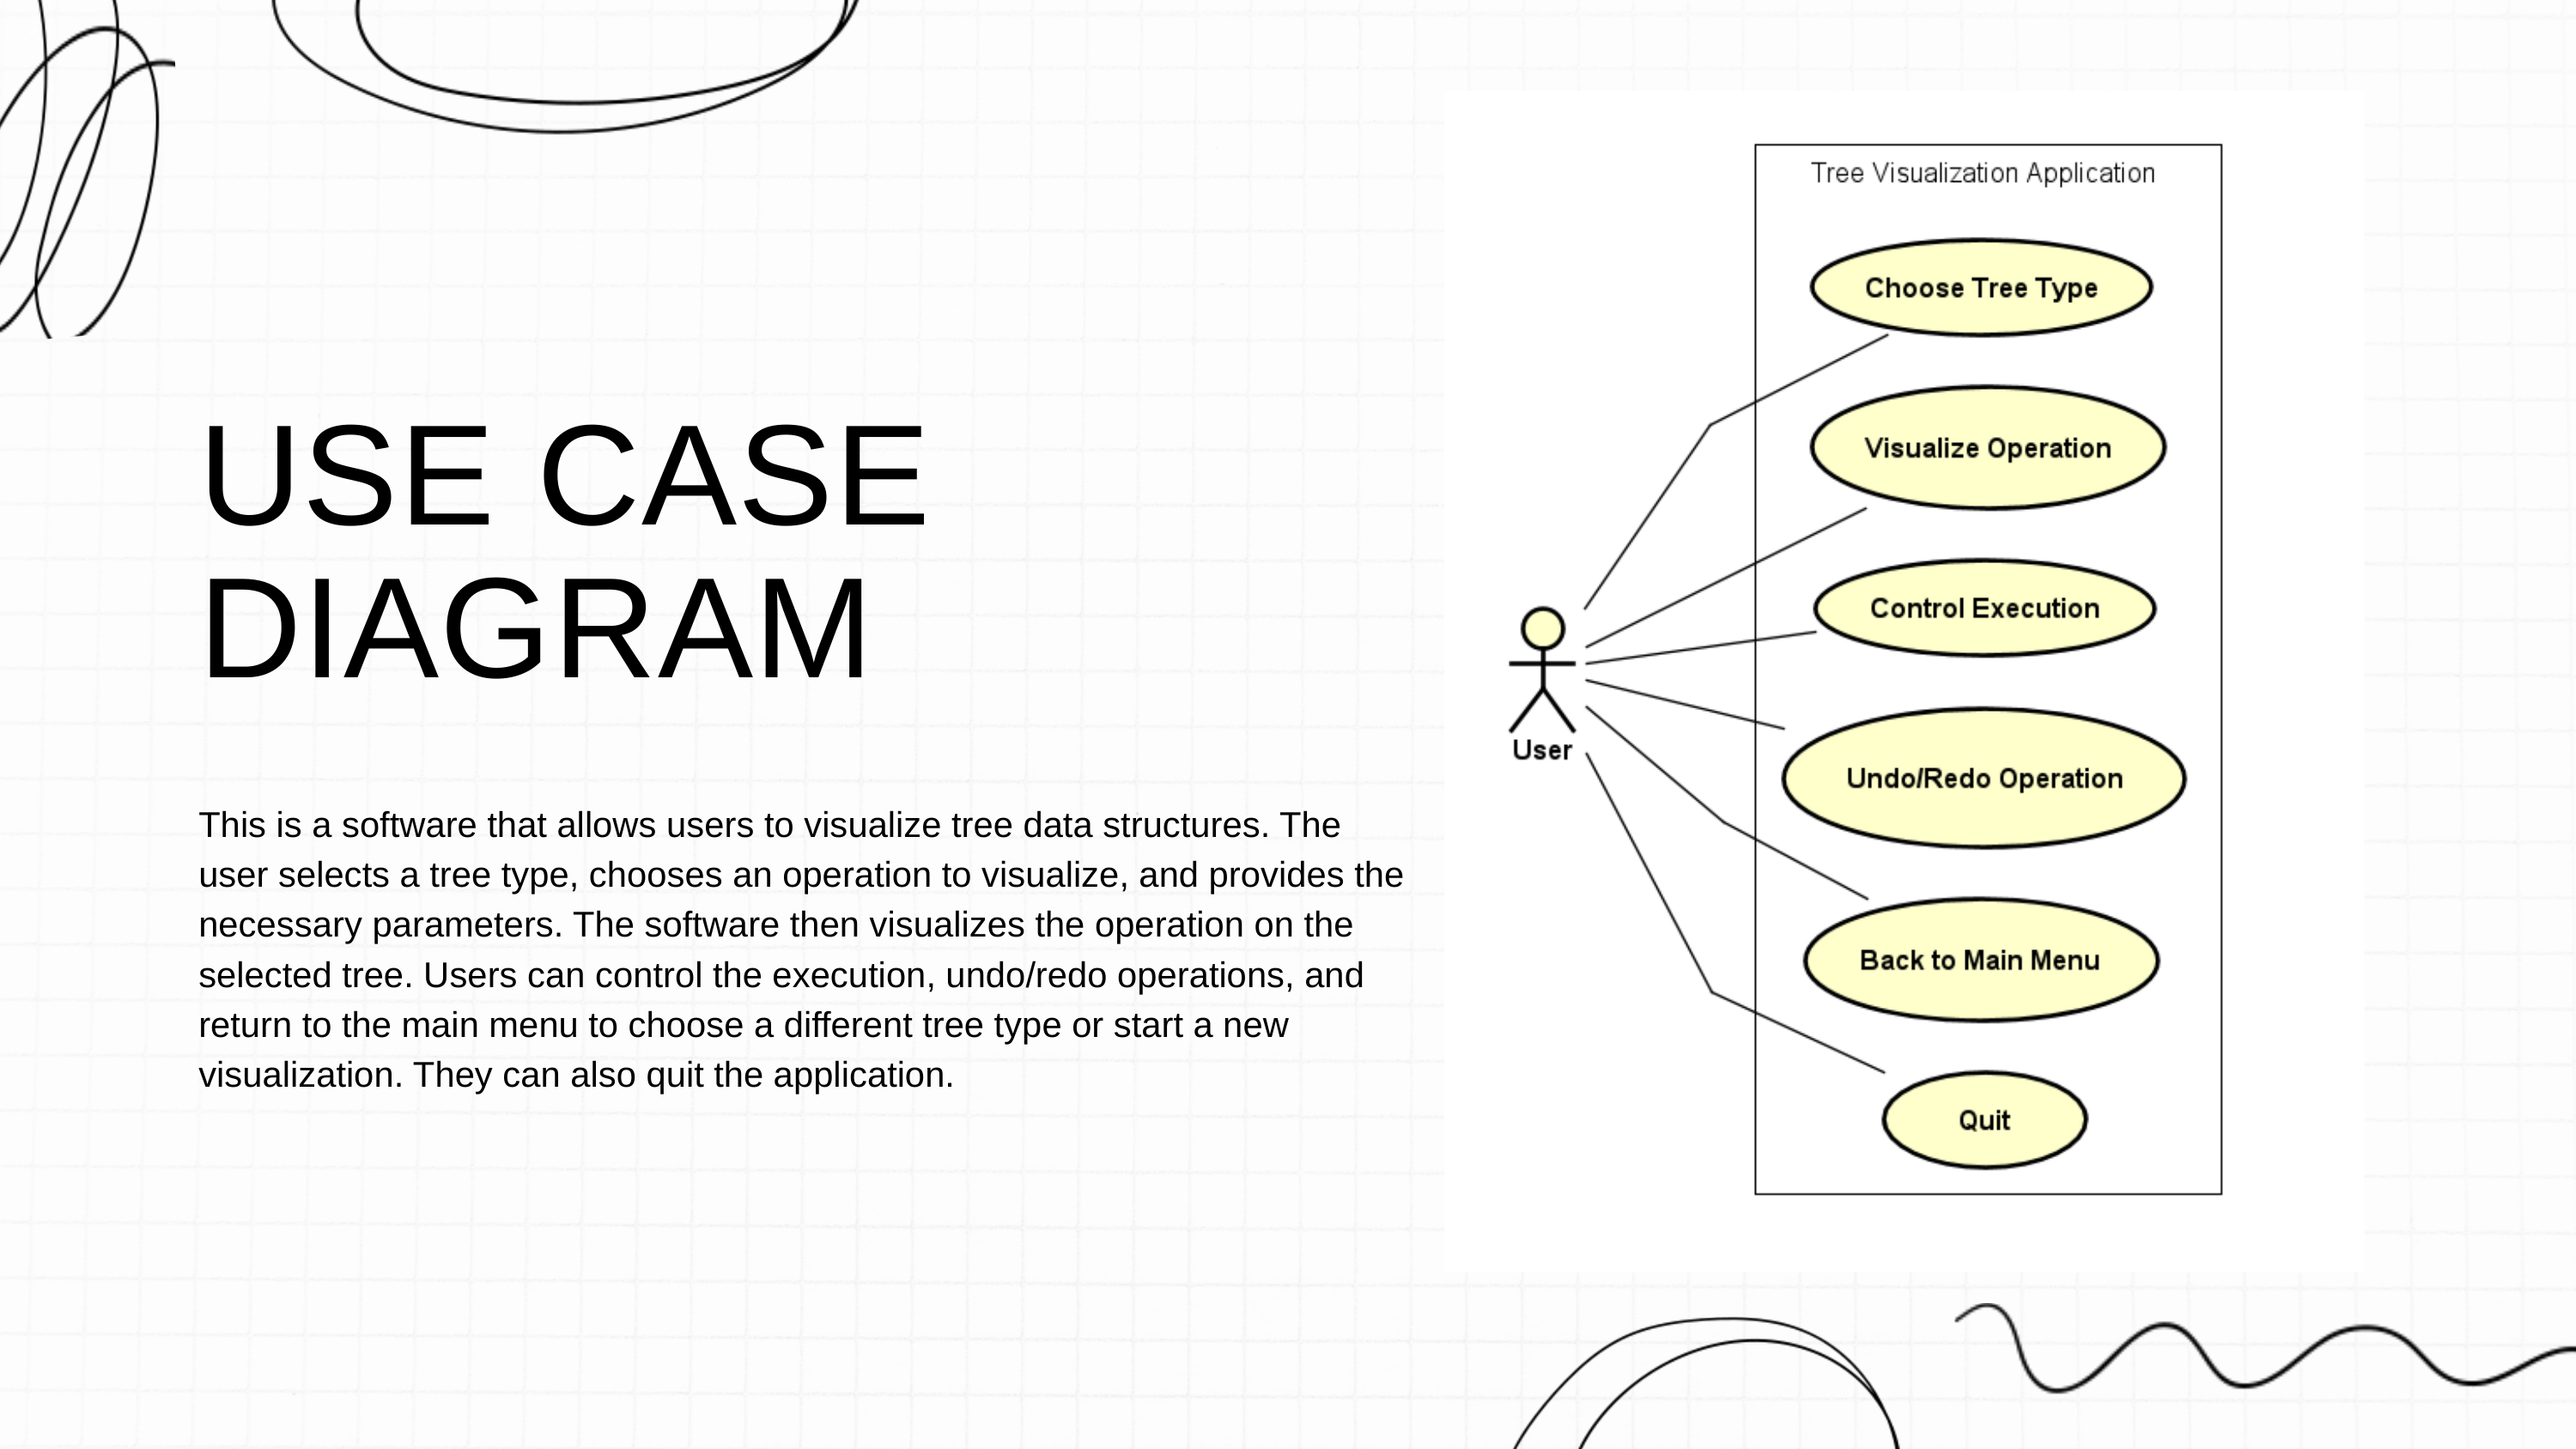

USE CASE DIAGRAM
This is a software that allows users to visualize tree data structures. The user selects a tree type, chooses an operation to visualize, and provides the necessary parameters. The software then visualizes the operation on the selected tree. Users can control the execution, undo/redo operations, and return to the main menu to choose a different tree type or start a new visualization. They can also quit the application.